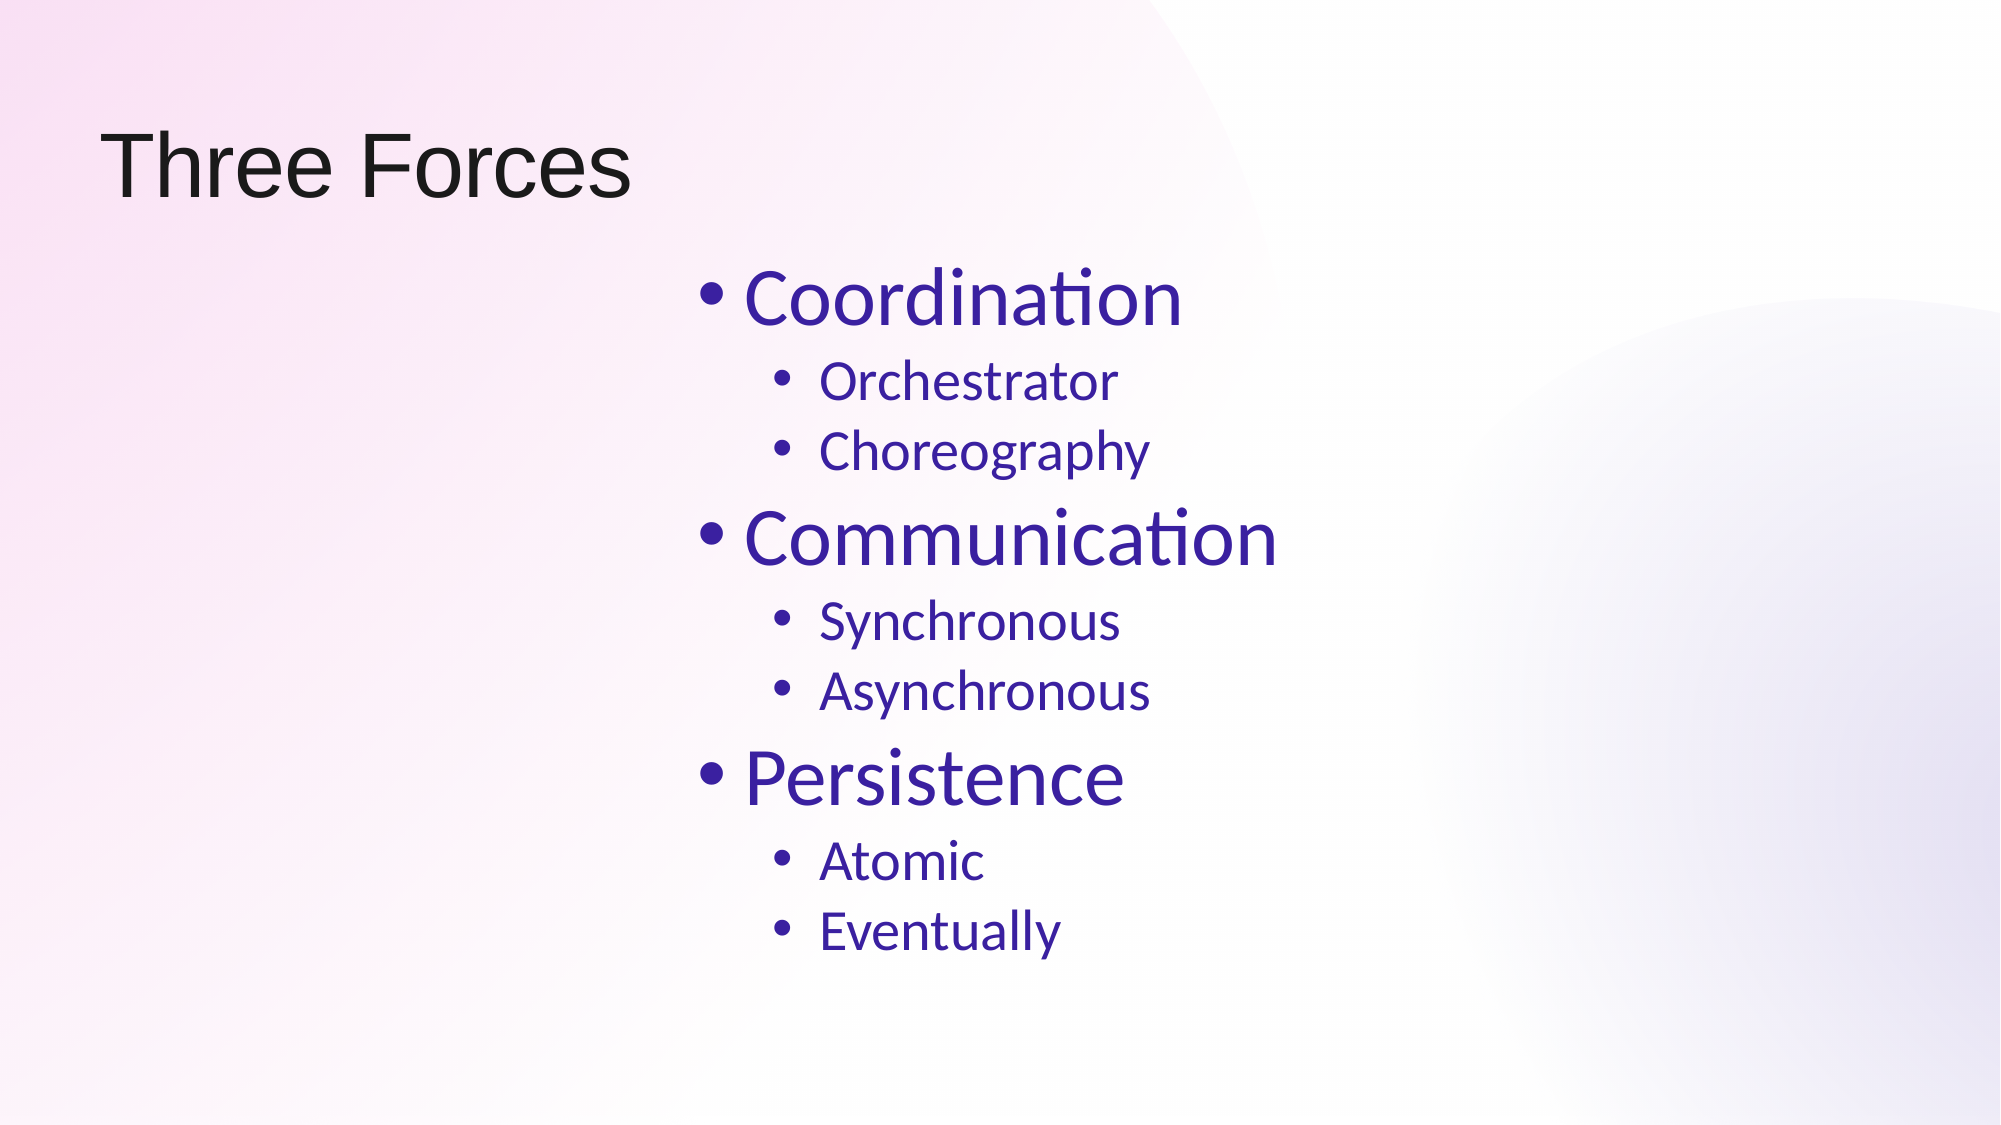

# Three Forces
Coordination
Orchestrator
Choreography
Communication
Synchronous
Asynchronous
Persistence
Atomic
Eventually